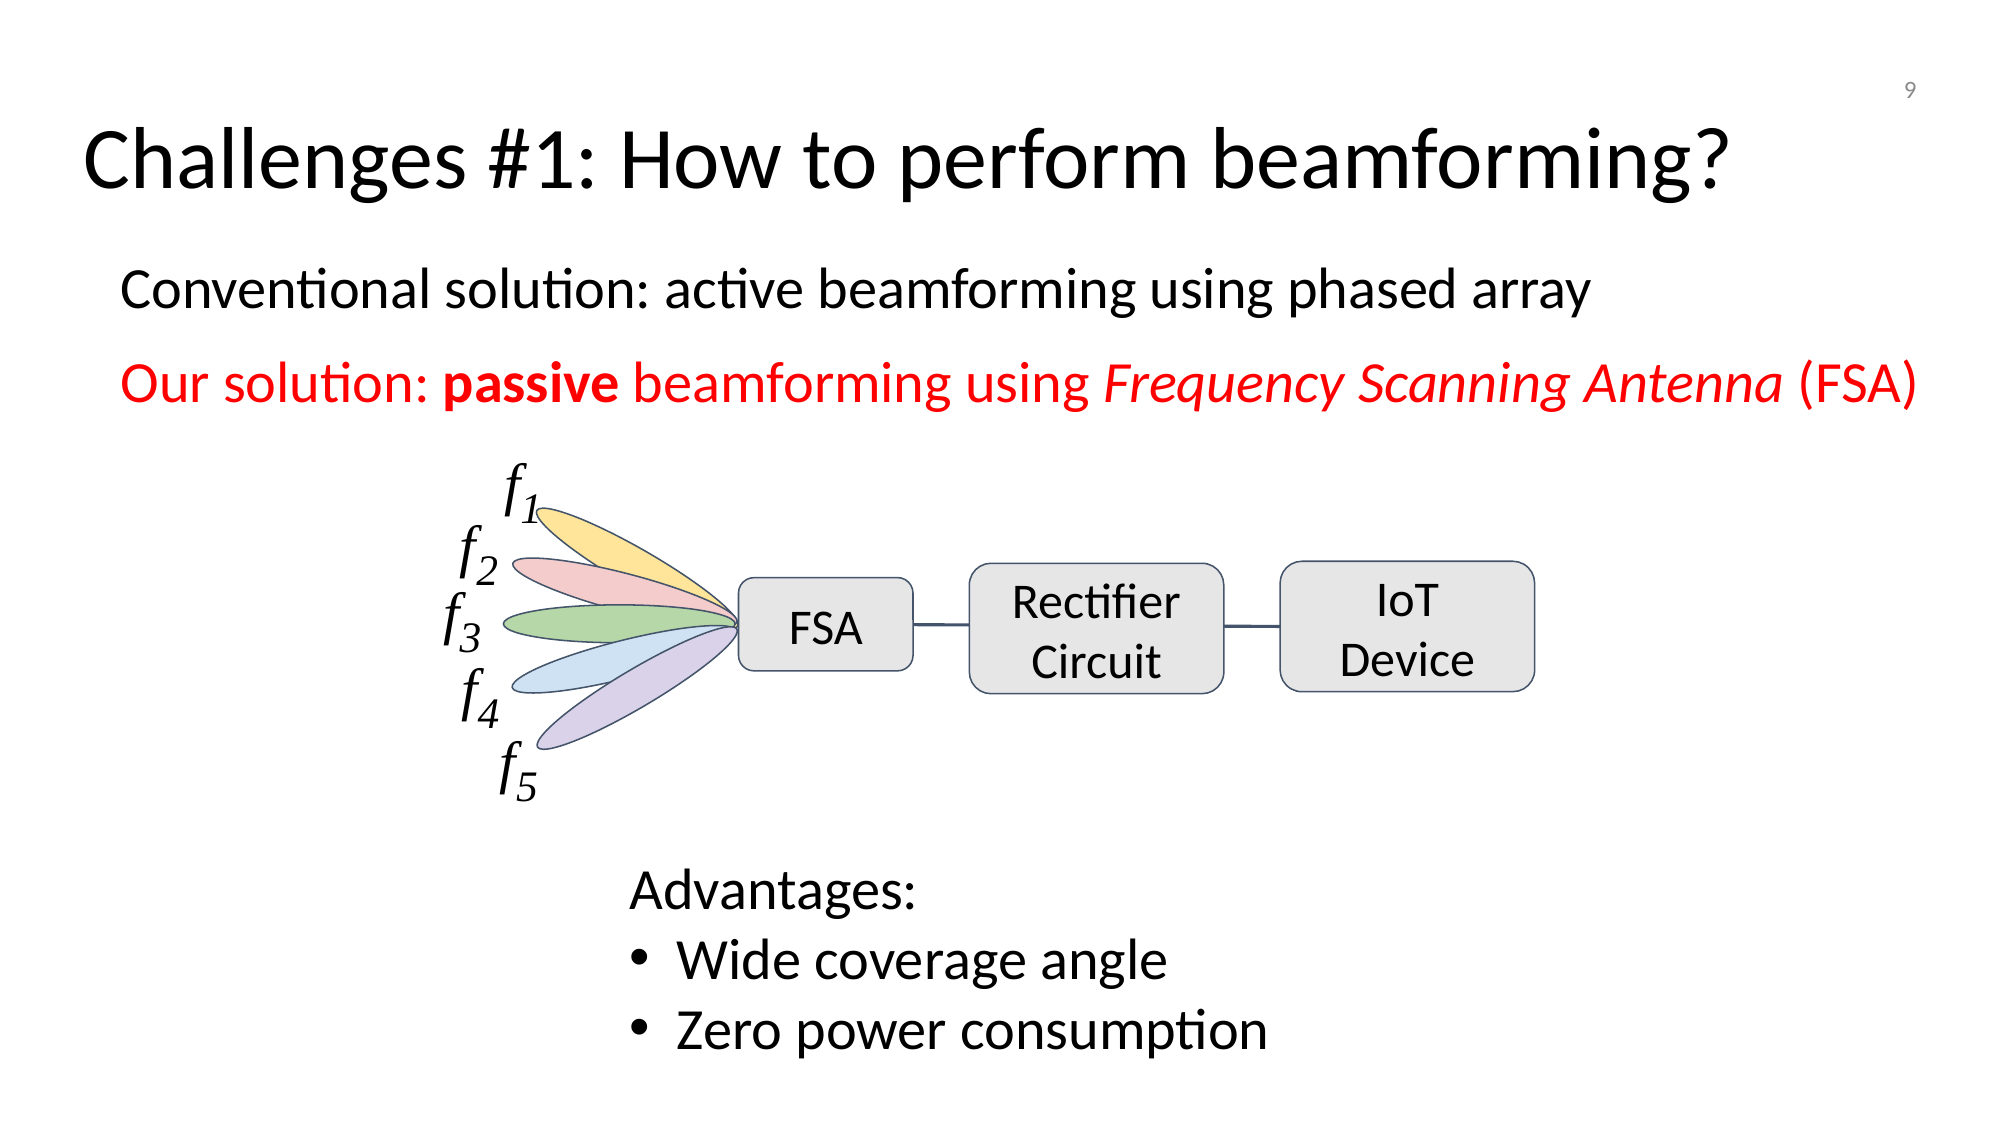

9
# Challenges #1: How to perform beamforming?
Conventional solution: active beamforming using phased array
Our solution: passive beamforming using Frequency Scanning Antenna (FSA)
f1

f2

FSA
f3

f4
f5
IoT Device
Rectifier
Circuit
Advantages:
Wide coverage angle
Zero power consumption